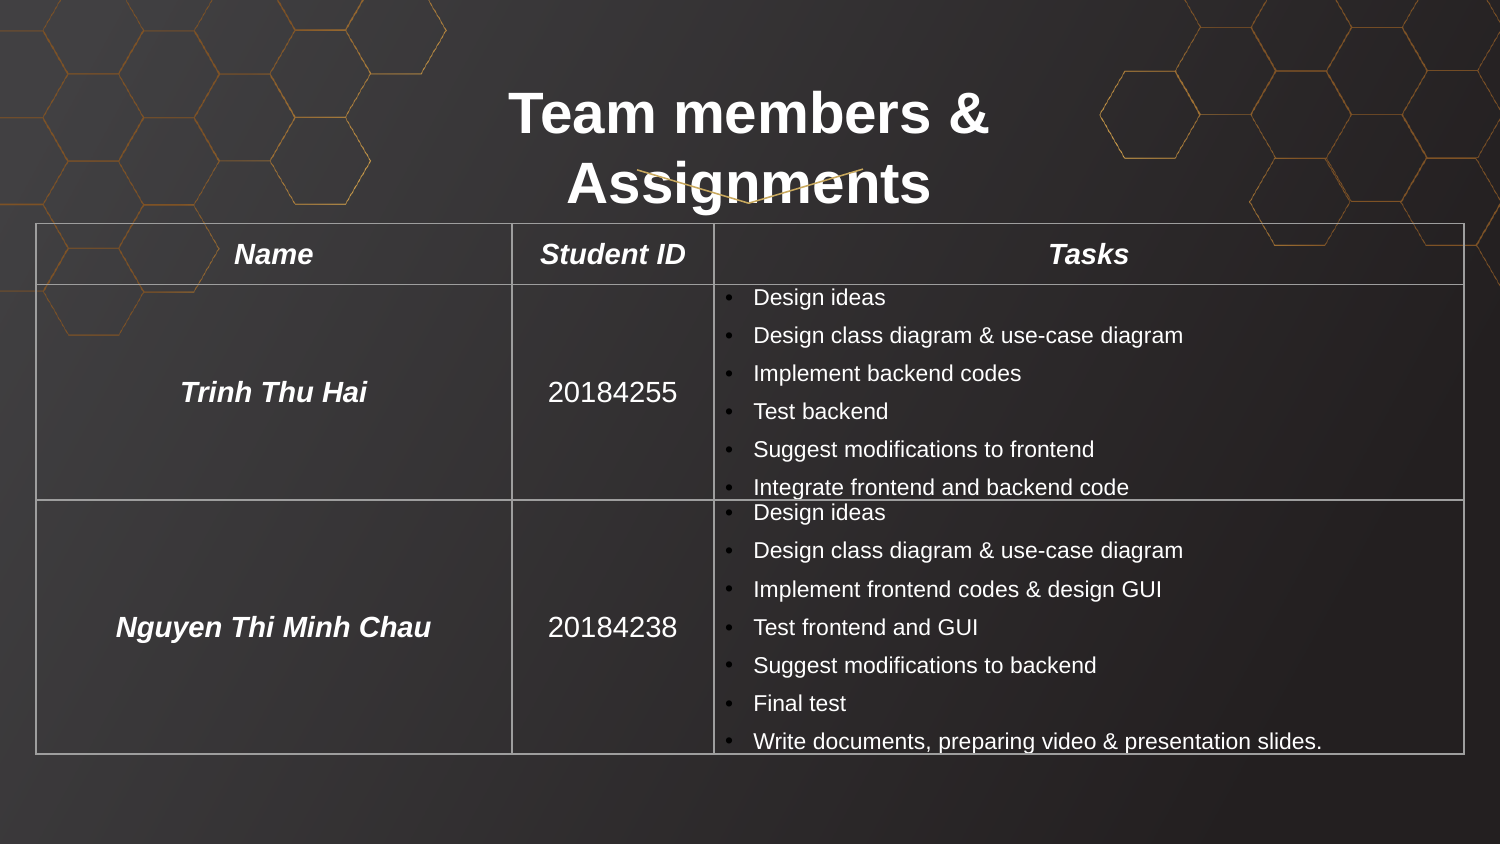

# Team members & Assignments

| Name | Student ID | Tasks |
| --- | --- | --- |
| Trinh Thu Hai | 20184255 | Design ideas Design class diagram & use-case diagram Implement backend codes Test backend Suggest modifications to frontend Integrate frontend and backend code |
| Nguyen Thi Minh Chau | 20184238 | Design ideas Design class diagram & use-case diagram Implement frontend codes & design GUI Test frontend and GUI Suggest modifications to backend Final test Write documents, preparing video & presentation slides. |